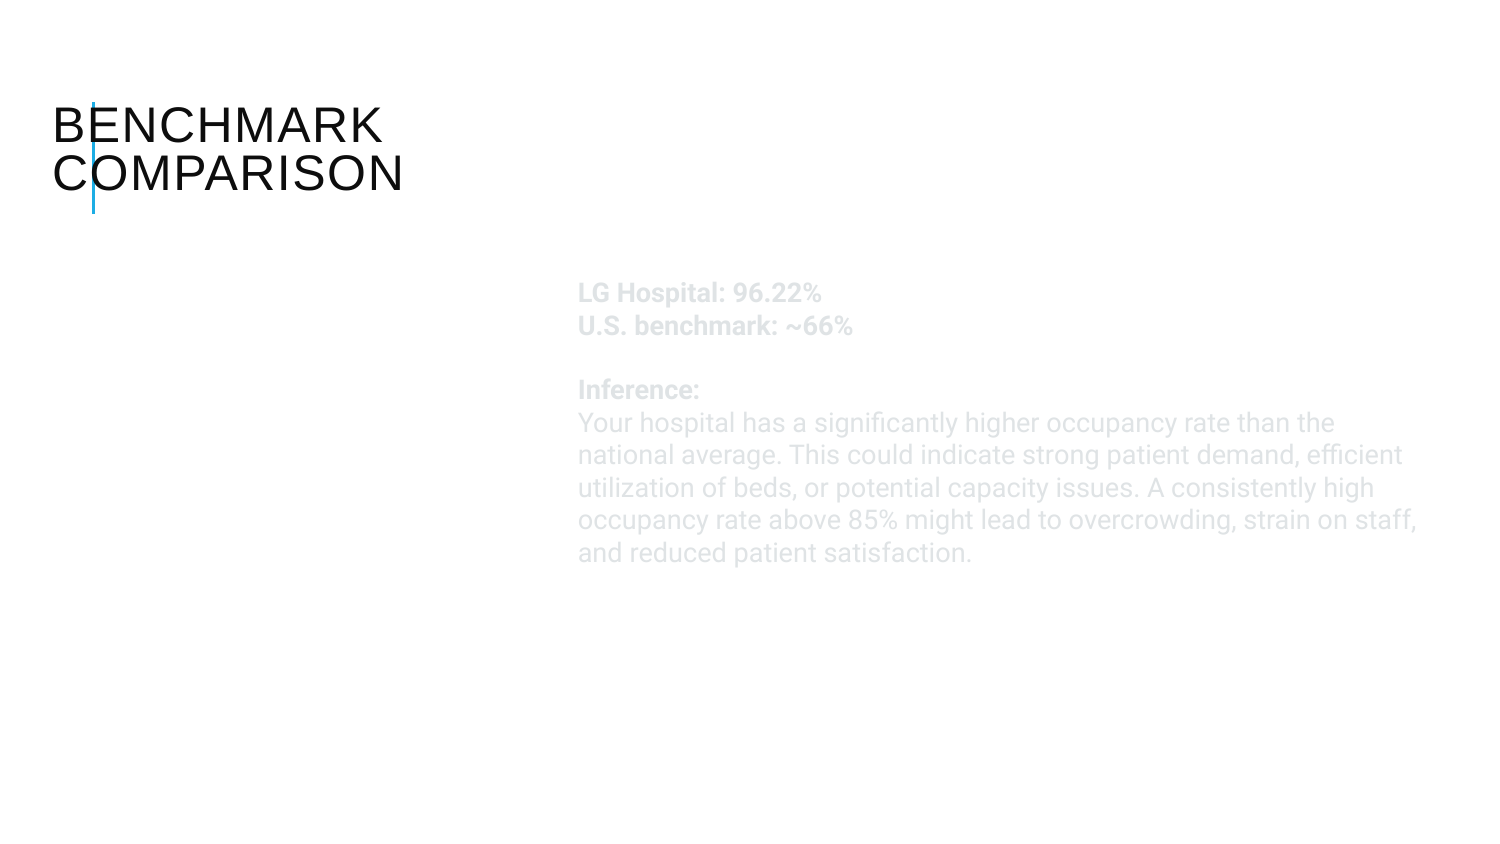

# Benchmark Comparison
Average Licensed Bed Occupancy Rate

Unassisted Fall Rate per 1,000 Patient Days

Staff Responsiveness Domain Top Box Score

LG Hospital: 96.22%
U.S. benchmark: ~66%

Inference:
Your hospital has a significantly higher occupancy rate than the national average. This could indicate strong patient demand, efficient utilization of beds, or potential capacity issues. A consistently high occupancy rate above 85% might lead to overcrowding, strain on staff, and reduced patient satisfaction.